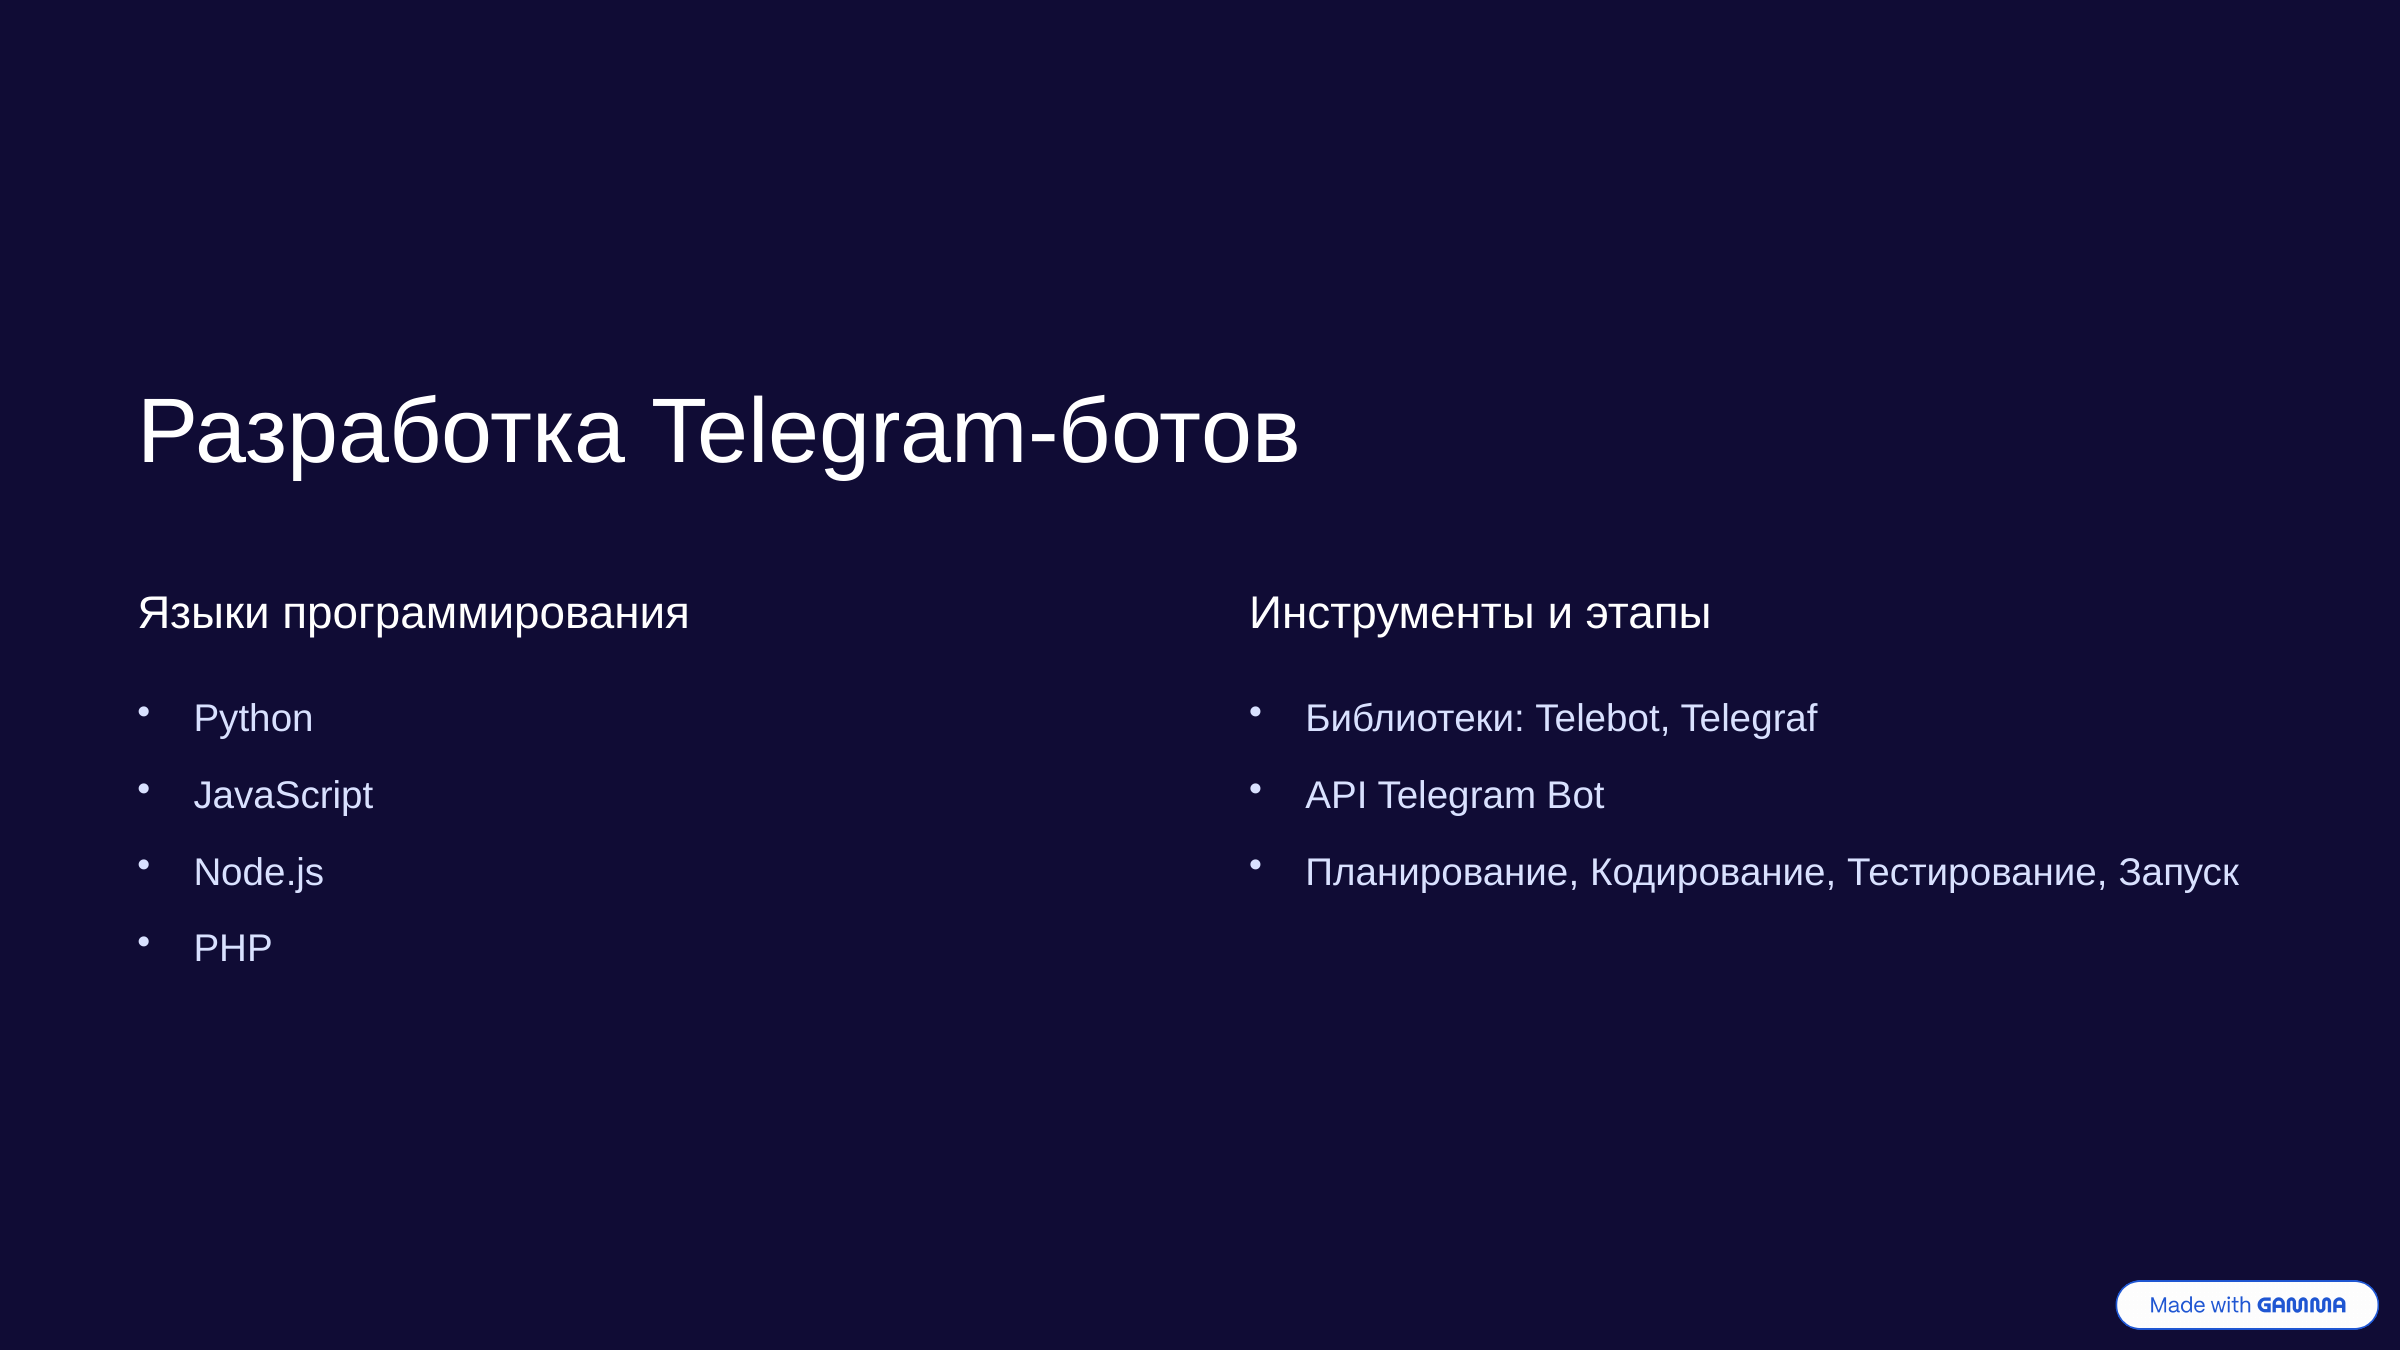

Разработка Telegram-ботов
Языки программирования
Инструменты и этапы
Python
Библиотеки: Telebot, Telegraf
JavaScript
API Telegram Bot
Node.js
Планирование, Кодирование, Тестирование, Запуск
PHP